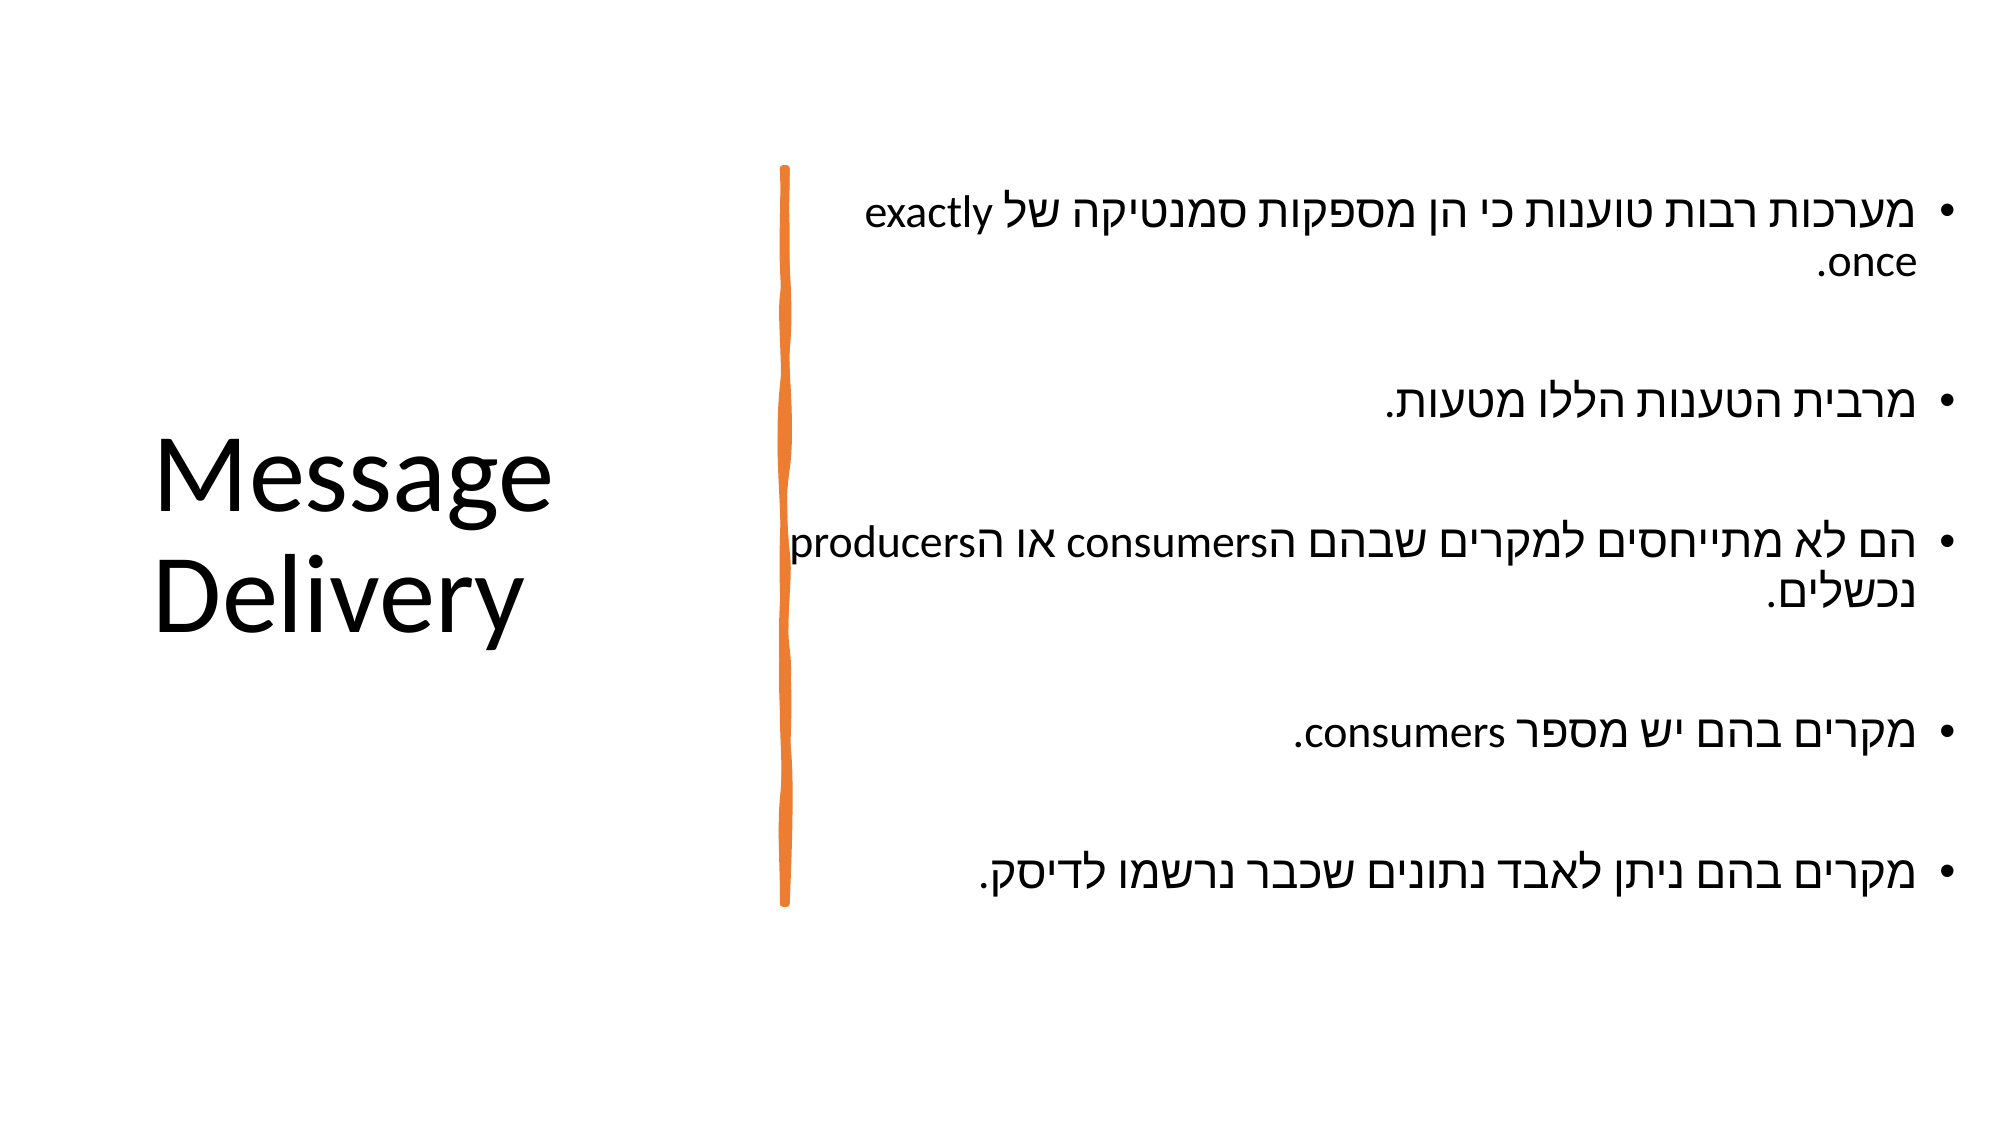

# Message Delivery
מערכות רבות טוענות כי הן מספקות סמנטיקה של exactly once.

מרבית הטענות הללו מטעות.

הם לא מתייחסים למקרים שבהם הconsumers או הproducers נכשלים.

מקרים בהם יש מספר consumers.

מקרים בהם ניתן לאבד נתונים שכבר נרשמו לדיסק.